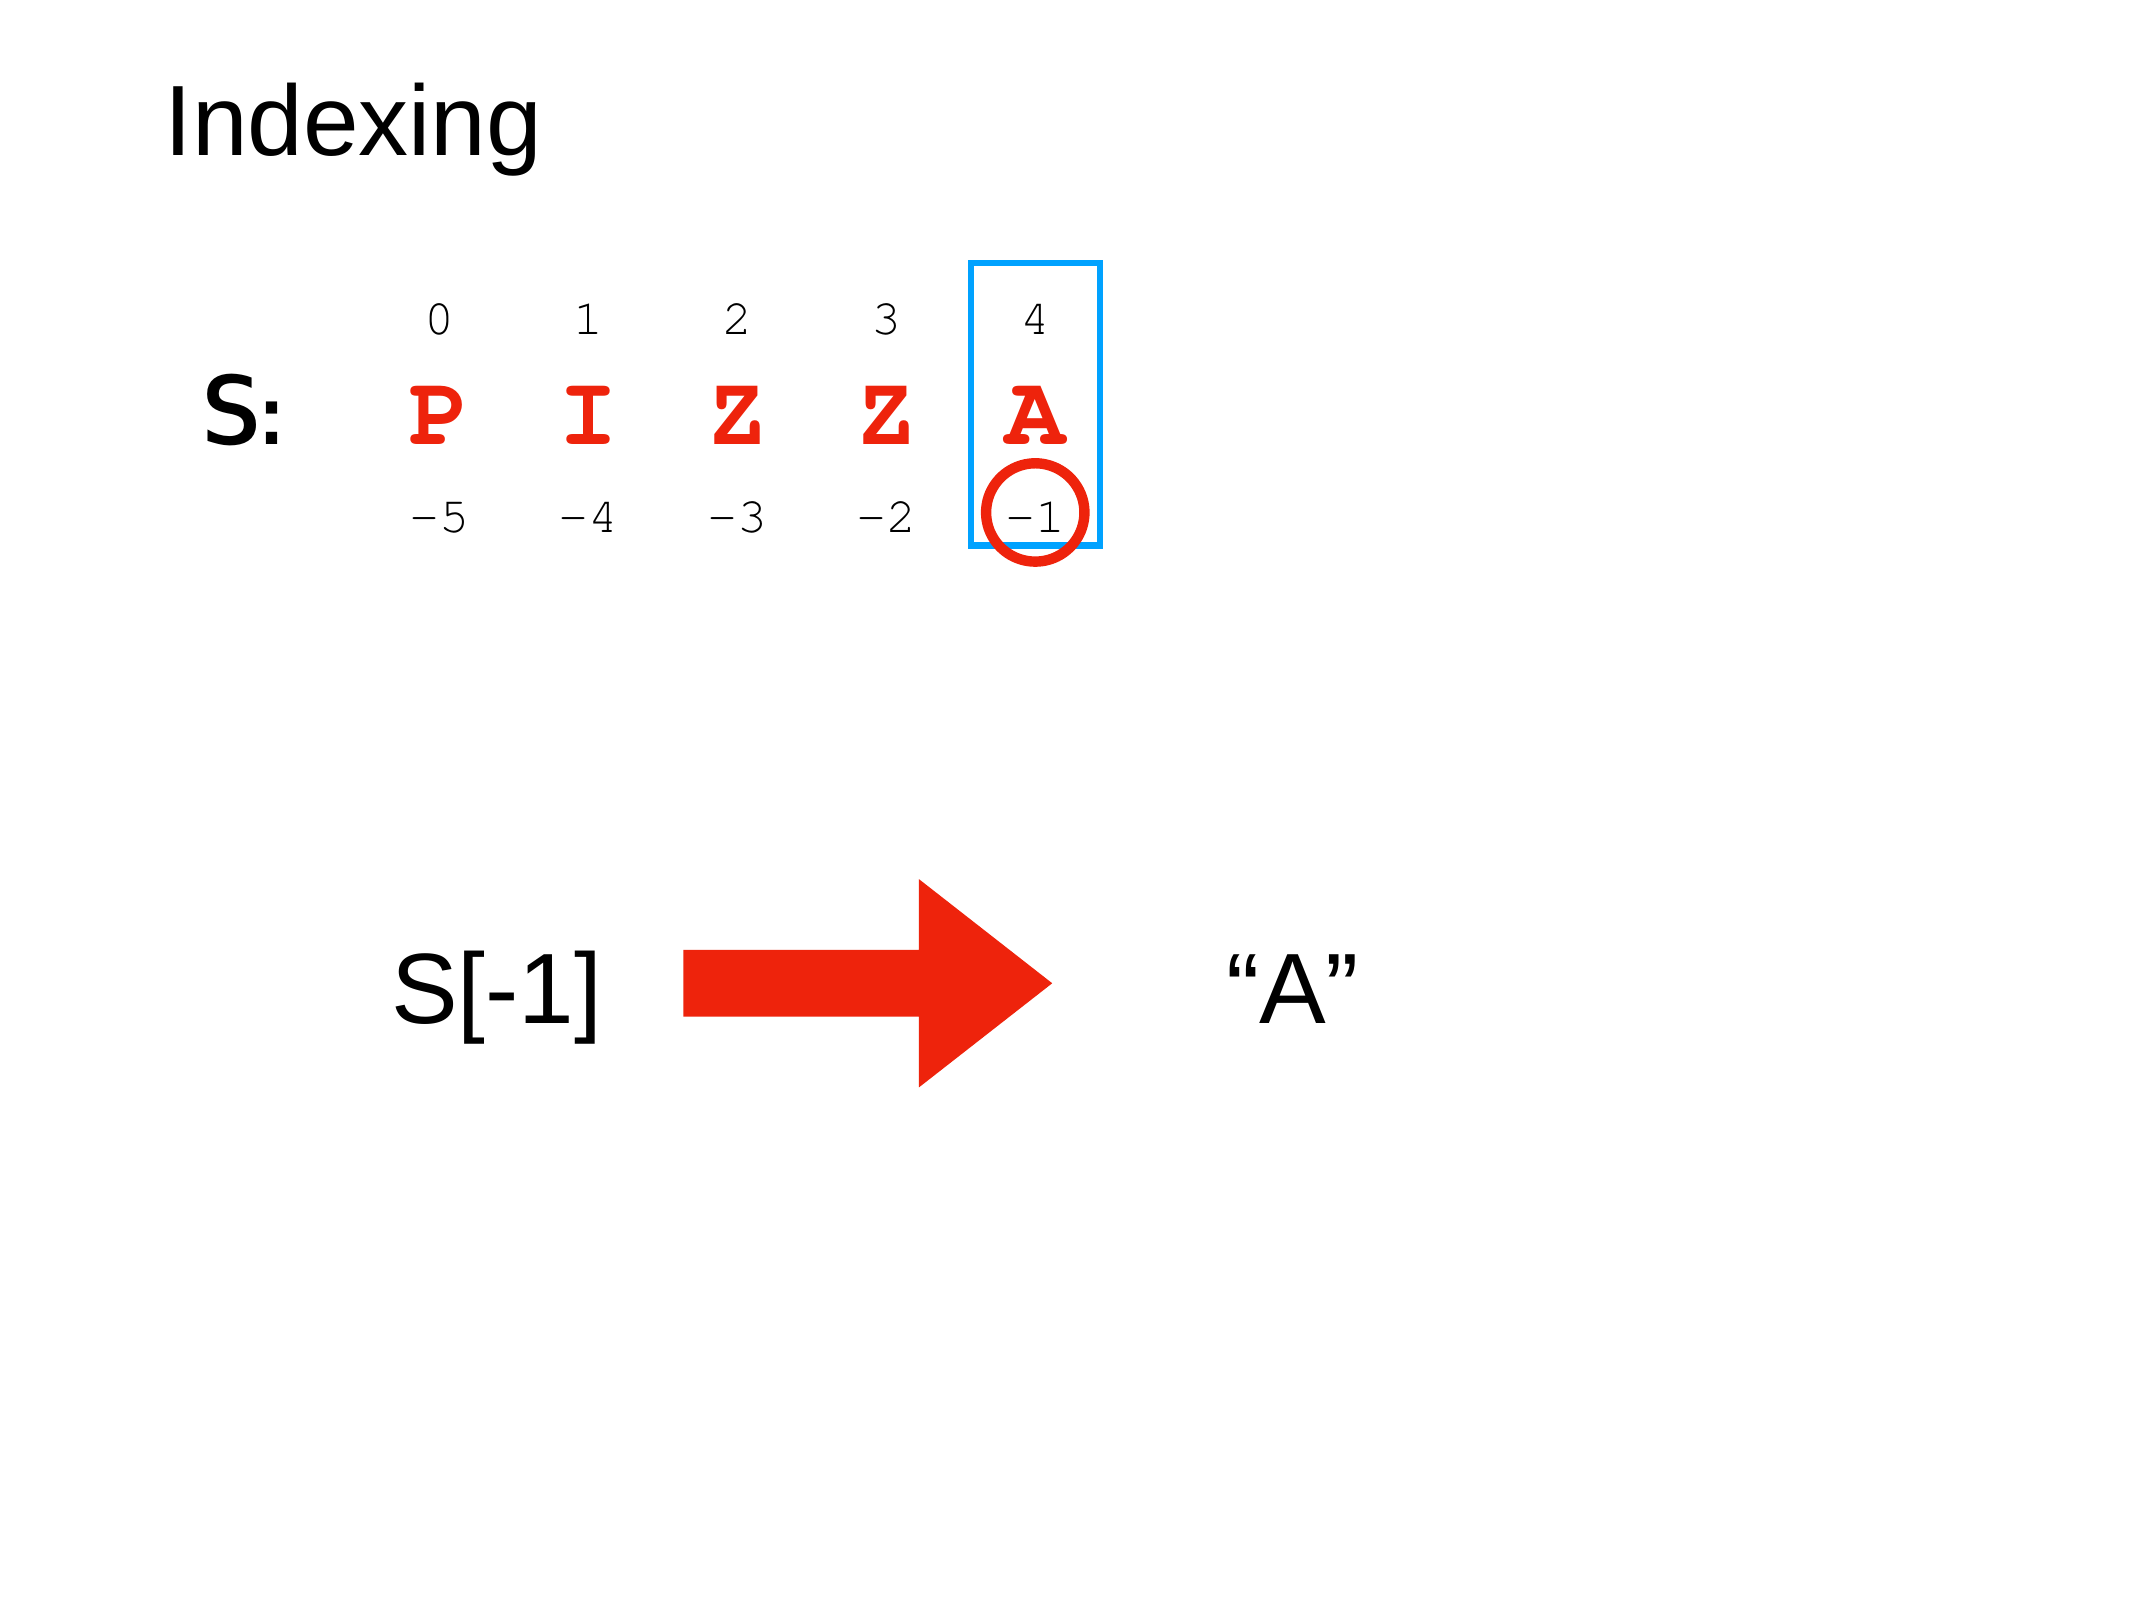

# Indexing

0
1
2
3
4
P
I
Z
Z
A
S:

-5
-4
-3
-2
-1

S[-1]
“A”